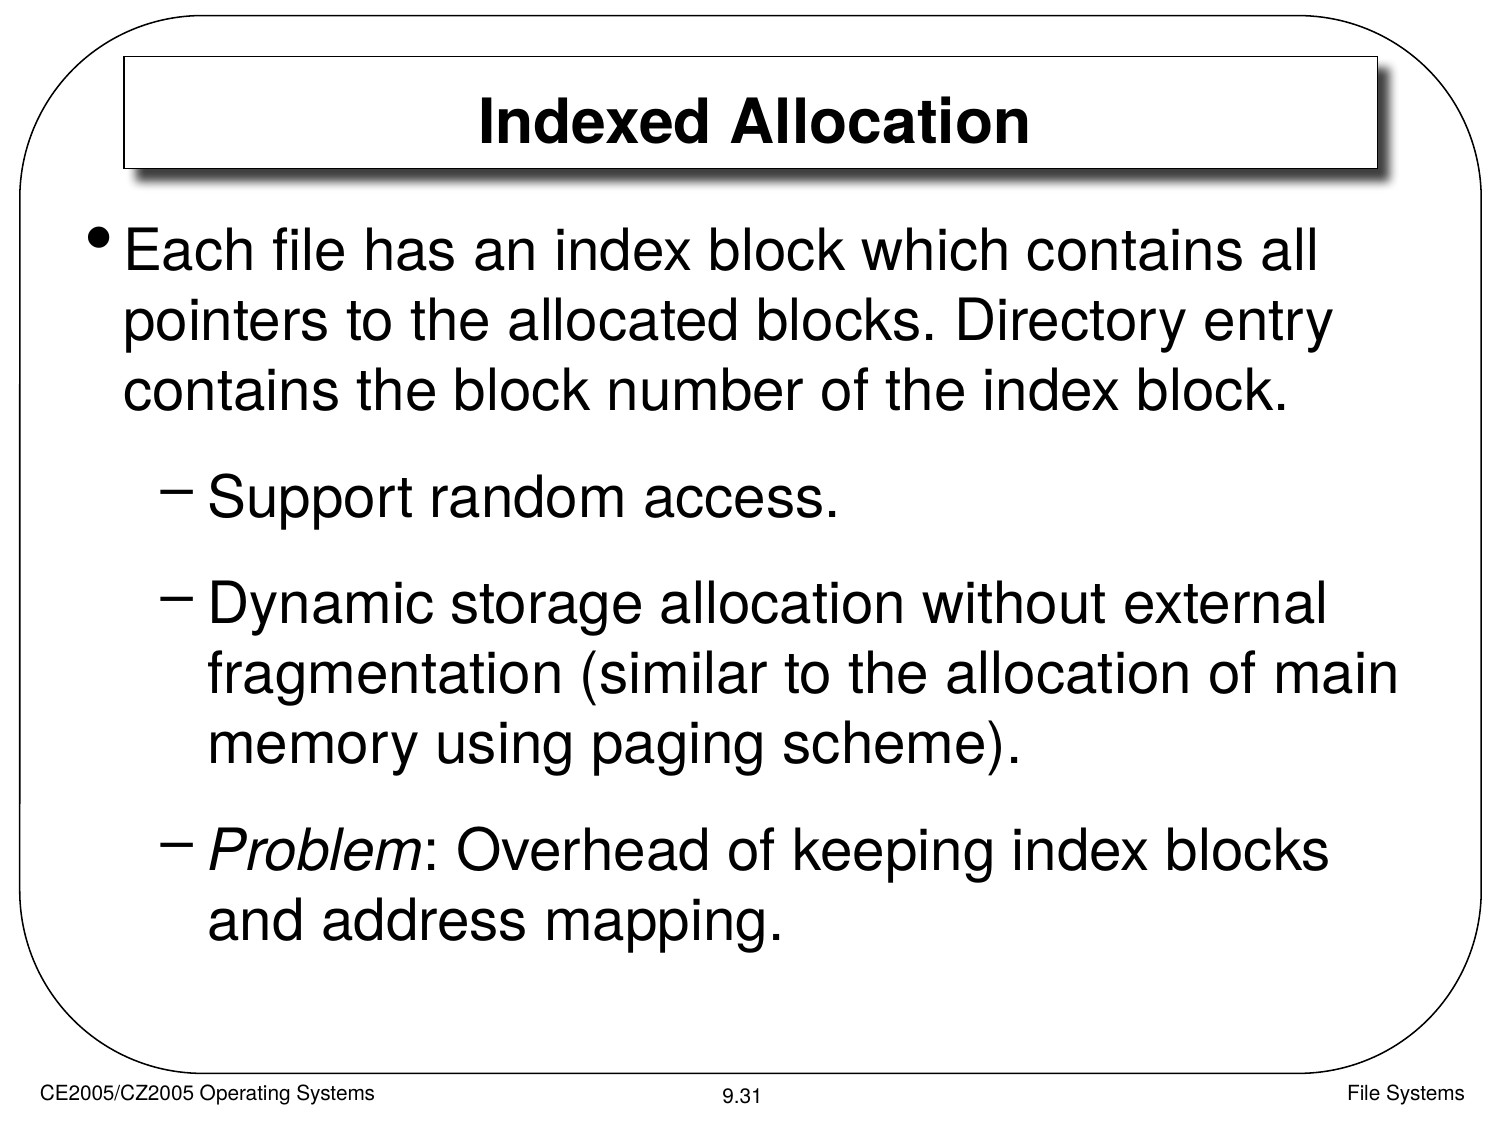

# Indexed Allocation
Each file has an index block which contains all pointers to the allocated blocks. Directory entry contains the block number of the index block.
Support random access.
Dynamic storage allocation without external fragmentation (similar to the allocation of main memory using paging scheme).
Problem: Overhead of keeping index blocks and address mapping.